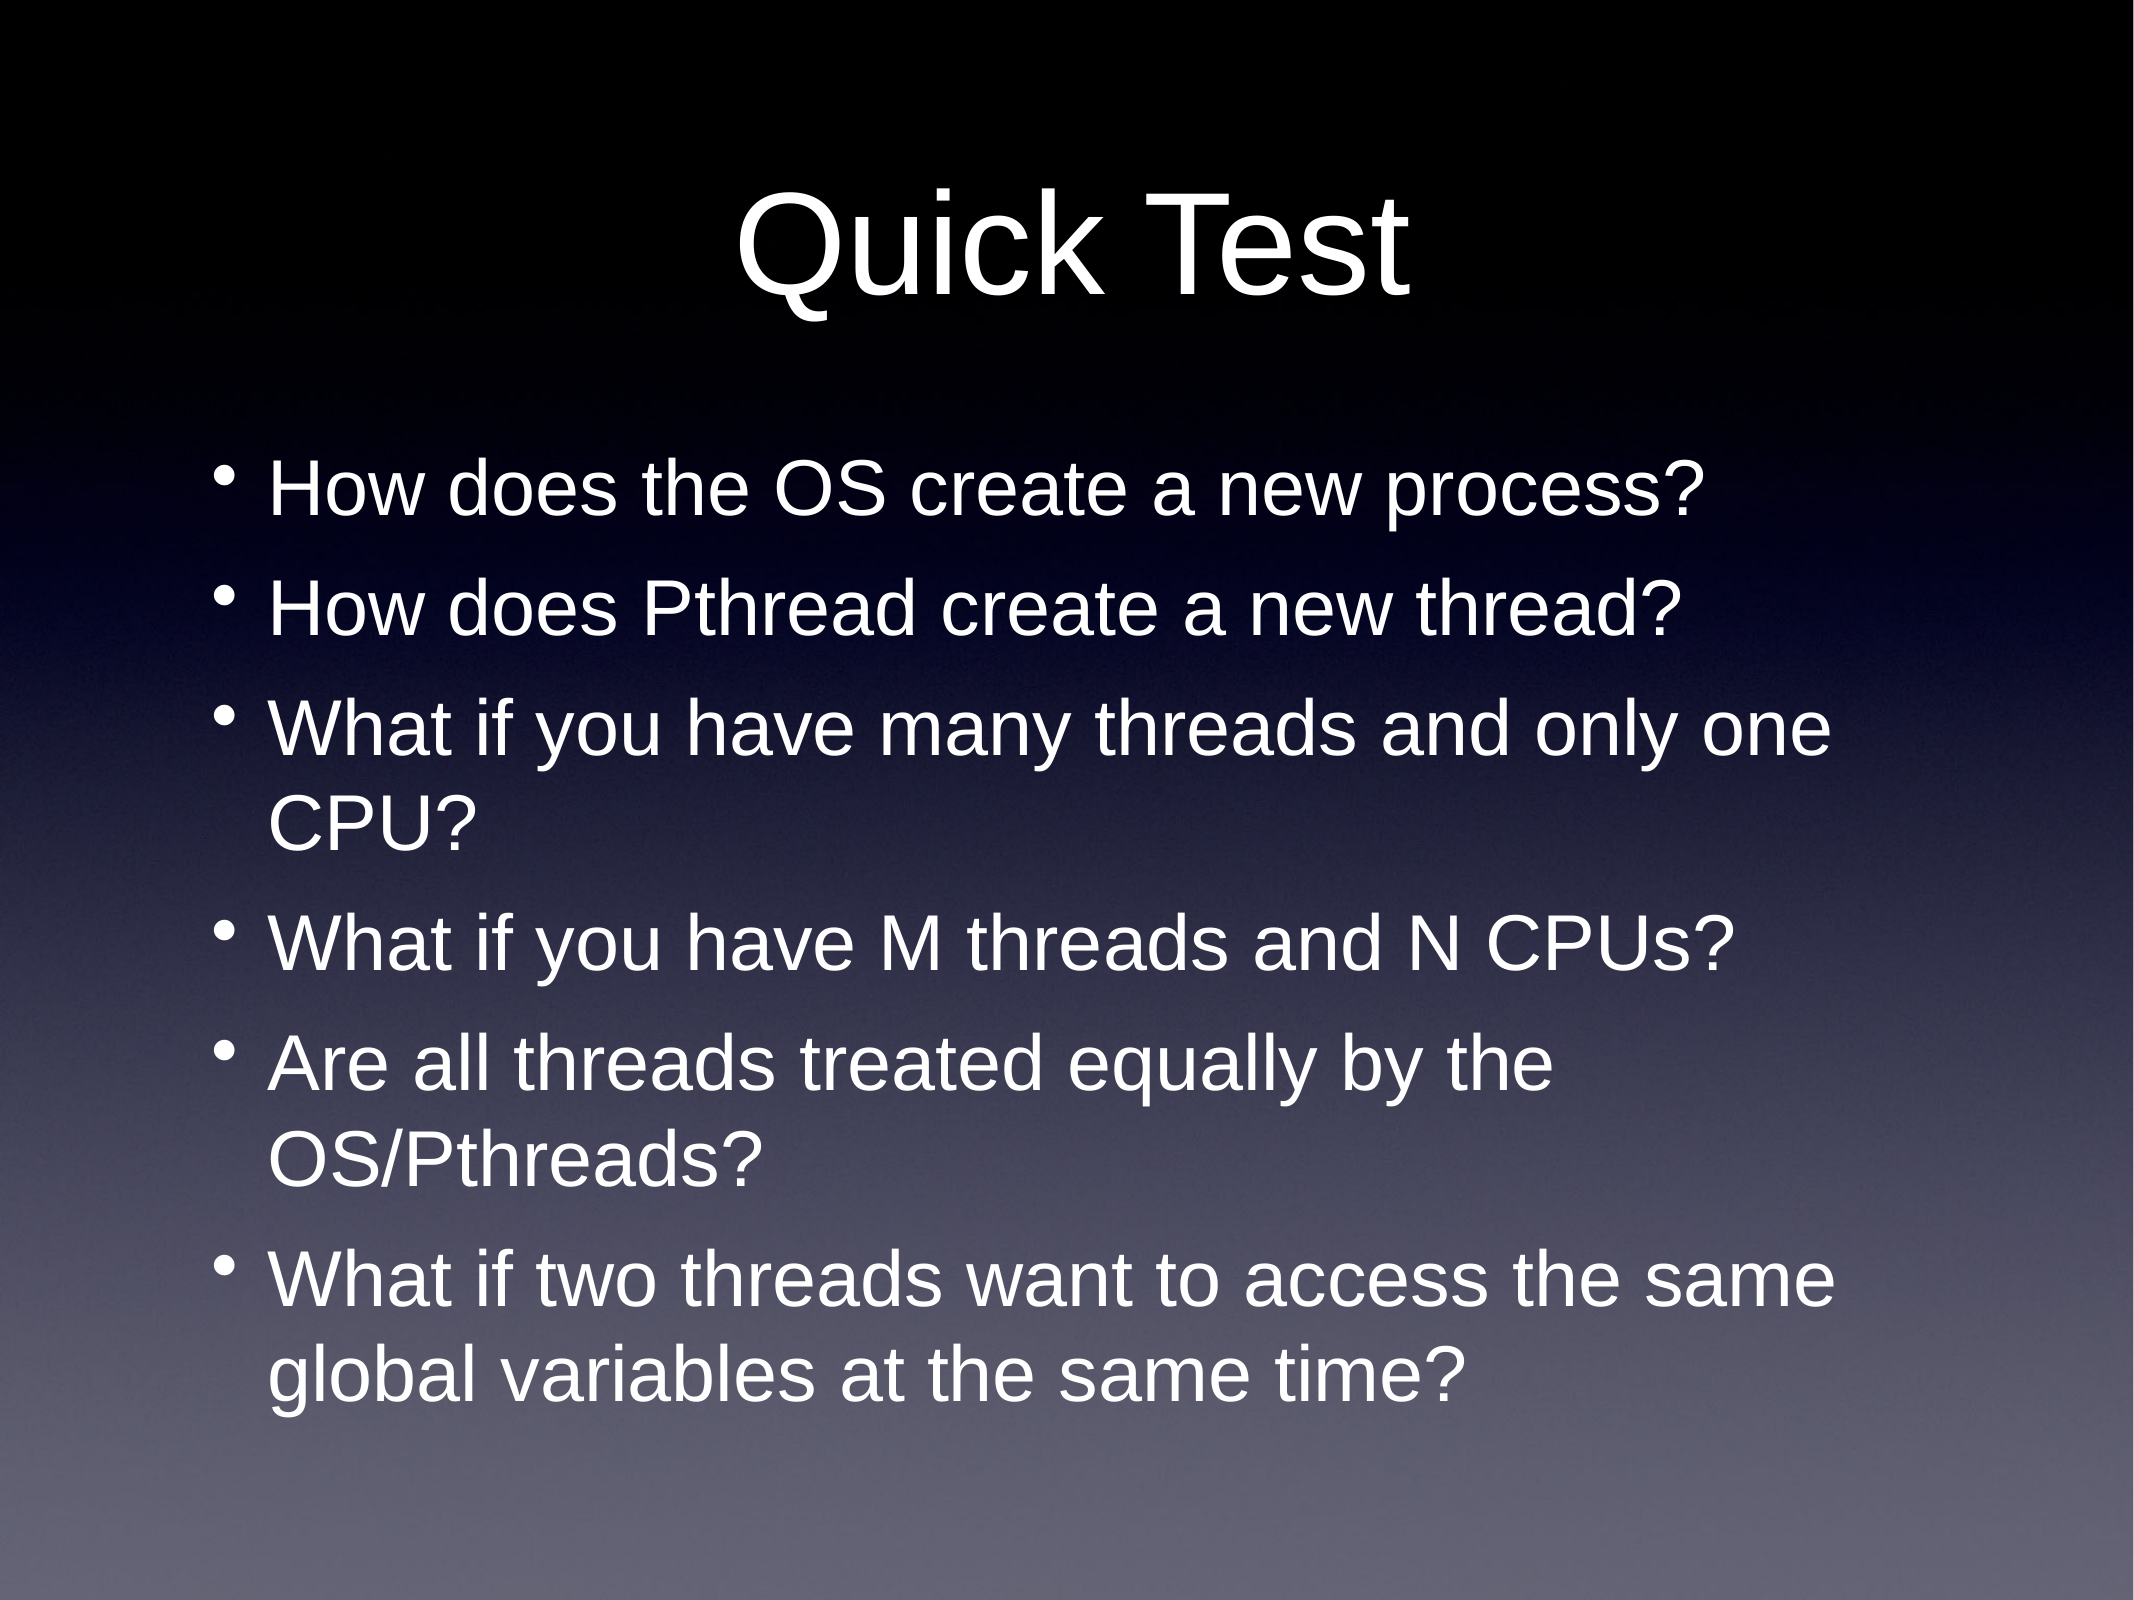

Quick Test
How does the OS create a new process?
How does Pthread create a new thread?
What if you have many threads and only one CPU?
What if you have M threads and N CPUs?
Are all threads treated equally by the OS/Pthreads?
What if two threads want to access the same global variables at the same time?